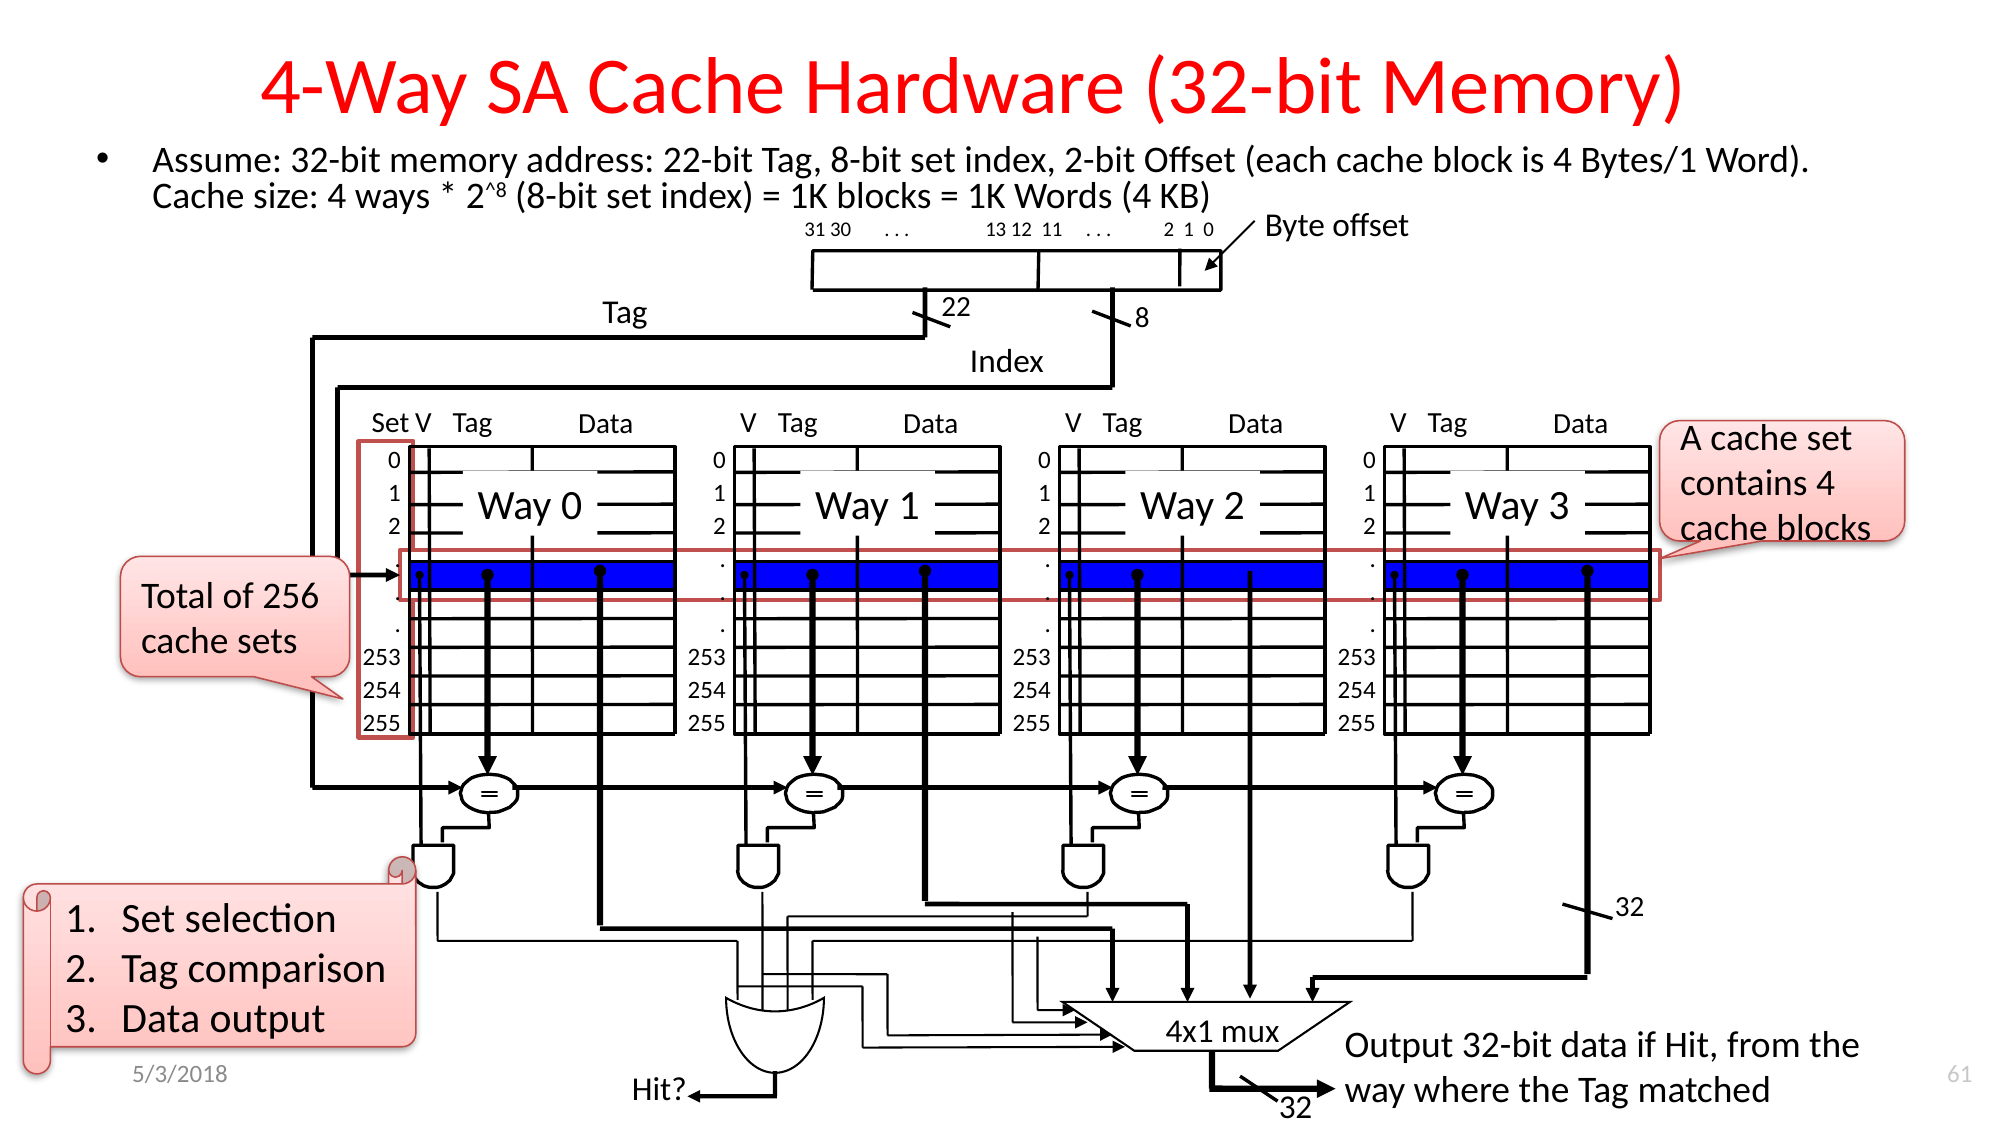

# 4-Way SA Cache Hardware (32-bit Memory)
Assume: 32-bit memory address: 22-bit Tag, 8-bit set index, 2-bit Offset (each cache block is 4 Bytes/1 Word). Cache size: 4 ways * 2^8 (8-bit set index) = 1K blocks = 1K Words (4 KB)
Byte offset
31 30       . . .                13 12  11     . . .           2  1  0

22
Tag

8

Index

V
Tag
Data
0
1
2
.
.
.
 253
 254
 255

  Set
V
Tag
Data
0
1
2
.
.
.
 253
 254
 255

V
Tag
Data
0
1
2
.
.
.
 253
 254
 255

V
Tag
Data
0
1
2
.
.
.
 253
 254
 255

A cache set contains 4 cache blocks

Way 0
Way 1
Way 2
Way 3

Total of 256 cache sets

32

4x1 mux

Set selection
Tag comparison
Data output
Output 32-bit data if Hit, from the  way where the Tag matched
5/3/2018
61

Hit?

32